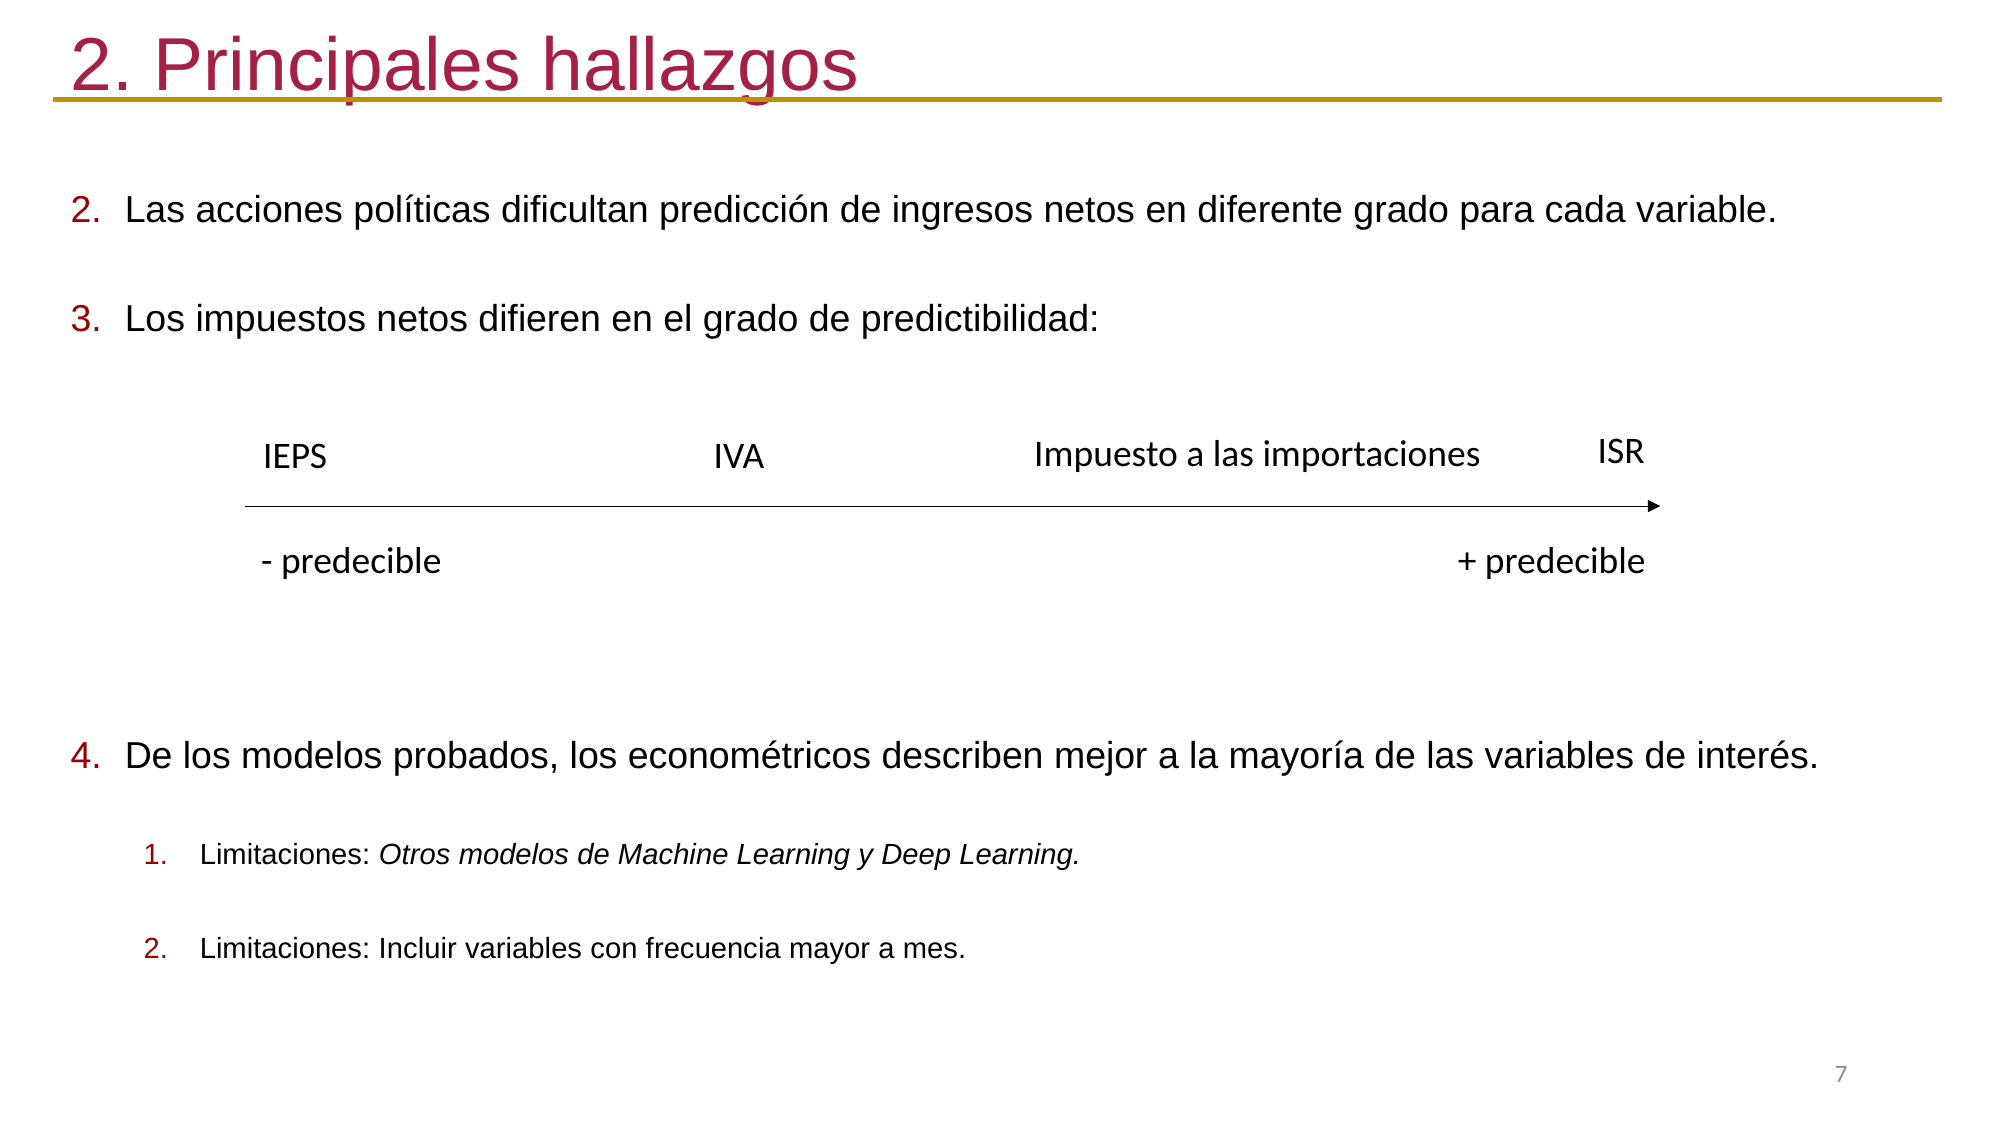

2. Principales hallazgos
Las acciones políticas dificultan predicción de ingresos netos en diferente grado para cada variable.
Los impuestos netos difieren en el grado de predictibilidad:

De los modelos probados, los econométricos describen mejor a la mayoría de las variables de interés.
Limitaciones: Otros modelos de Machine Learning y Deep Learning.
Limitaciones: Incluir variables con frecuencia mayor a mes.
ISR
Impuesto a las importaciones
IEPS
IVA
- predecible
+ predecible
7